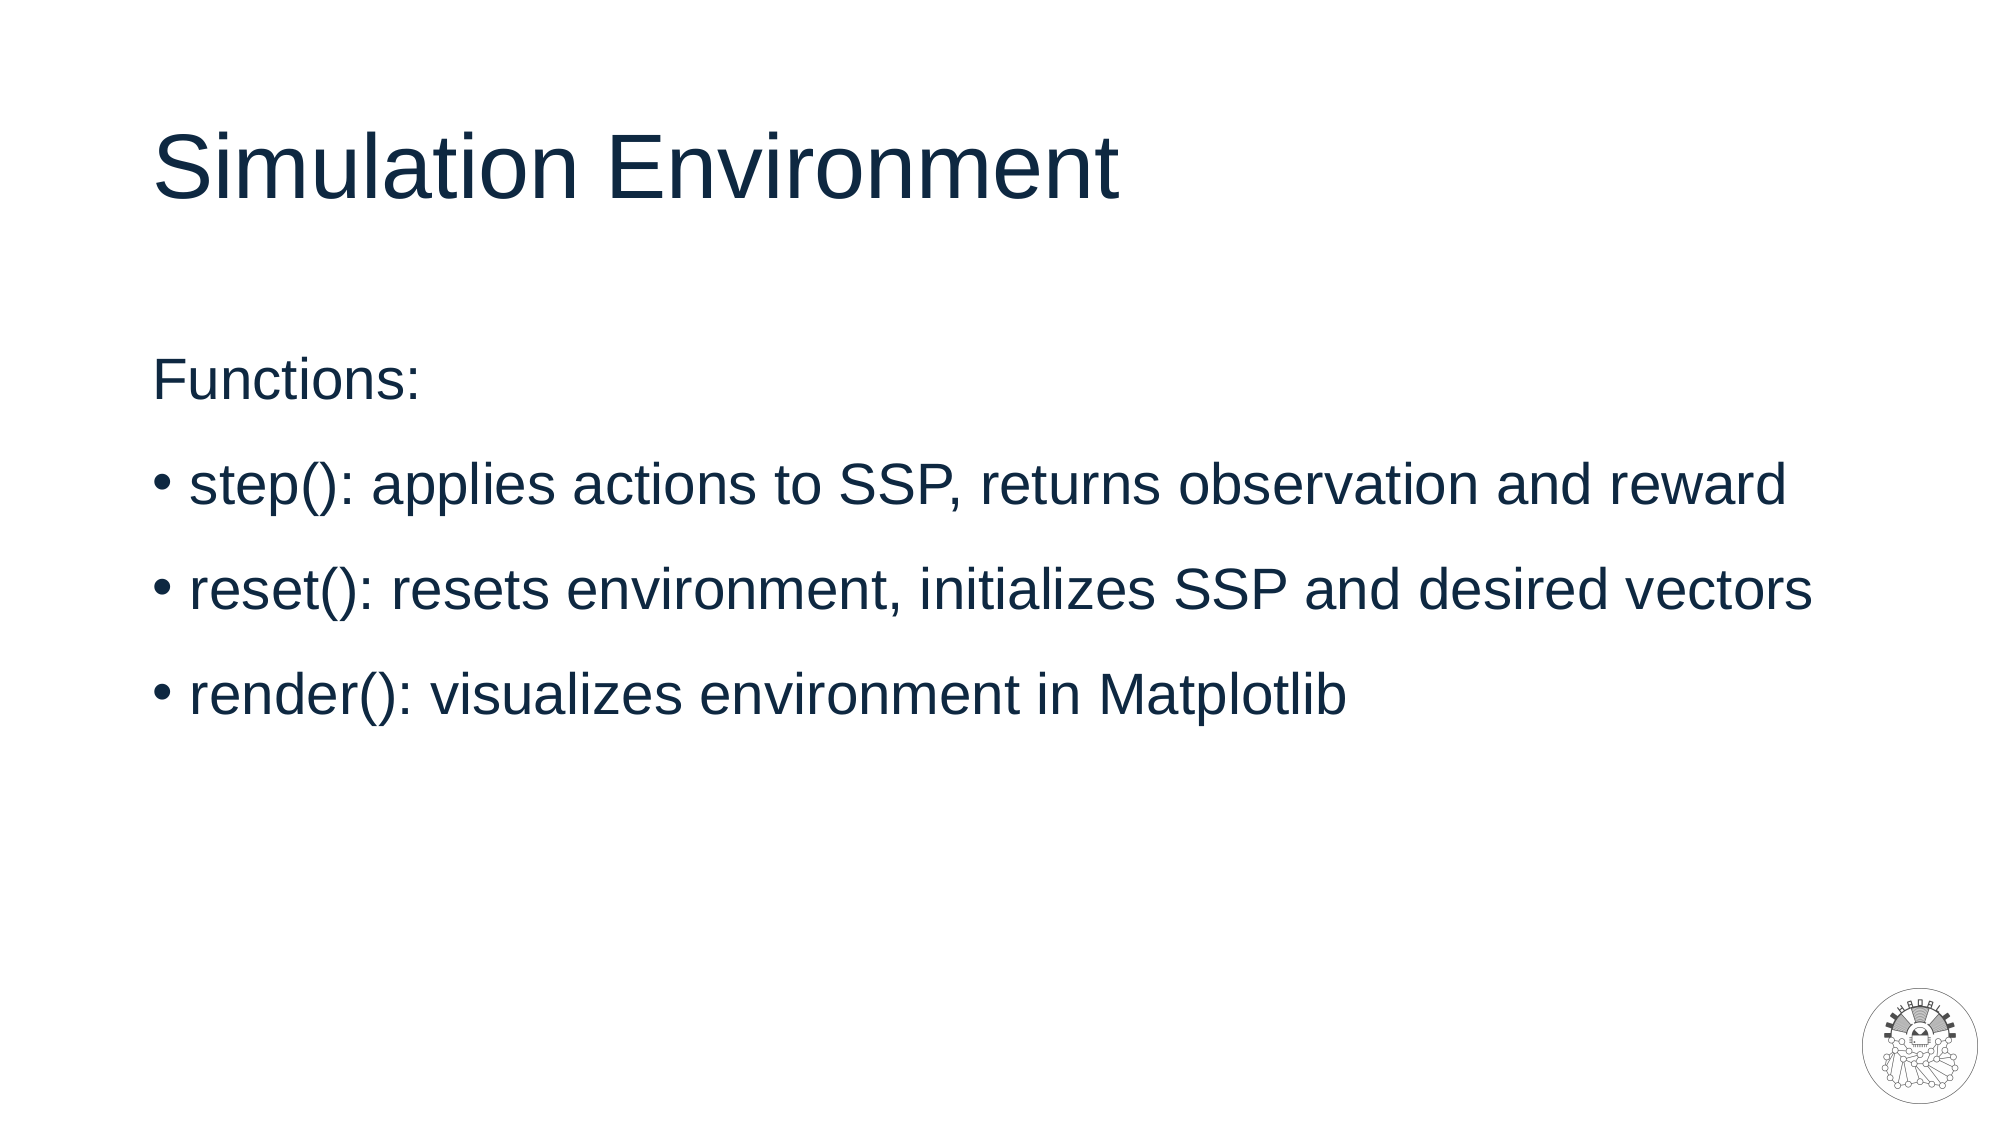

# Simulation Environment
Functions:
step(): applies actions to SSP, returns observation and reward
reset(): resets environment, initializes SSP and desired vectors
render(): visualizes environment in Matplotlib